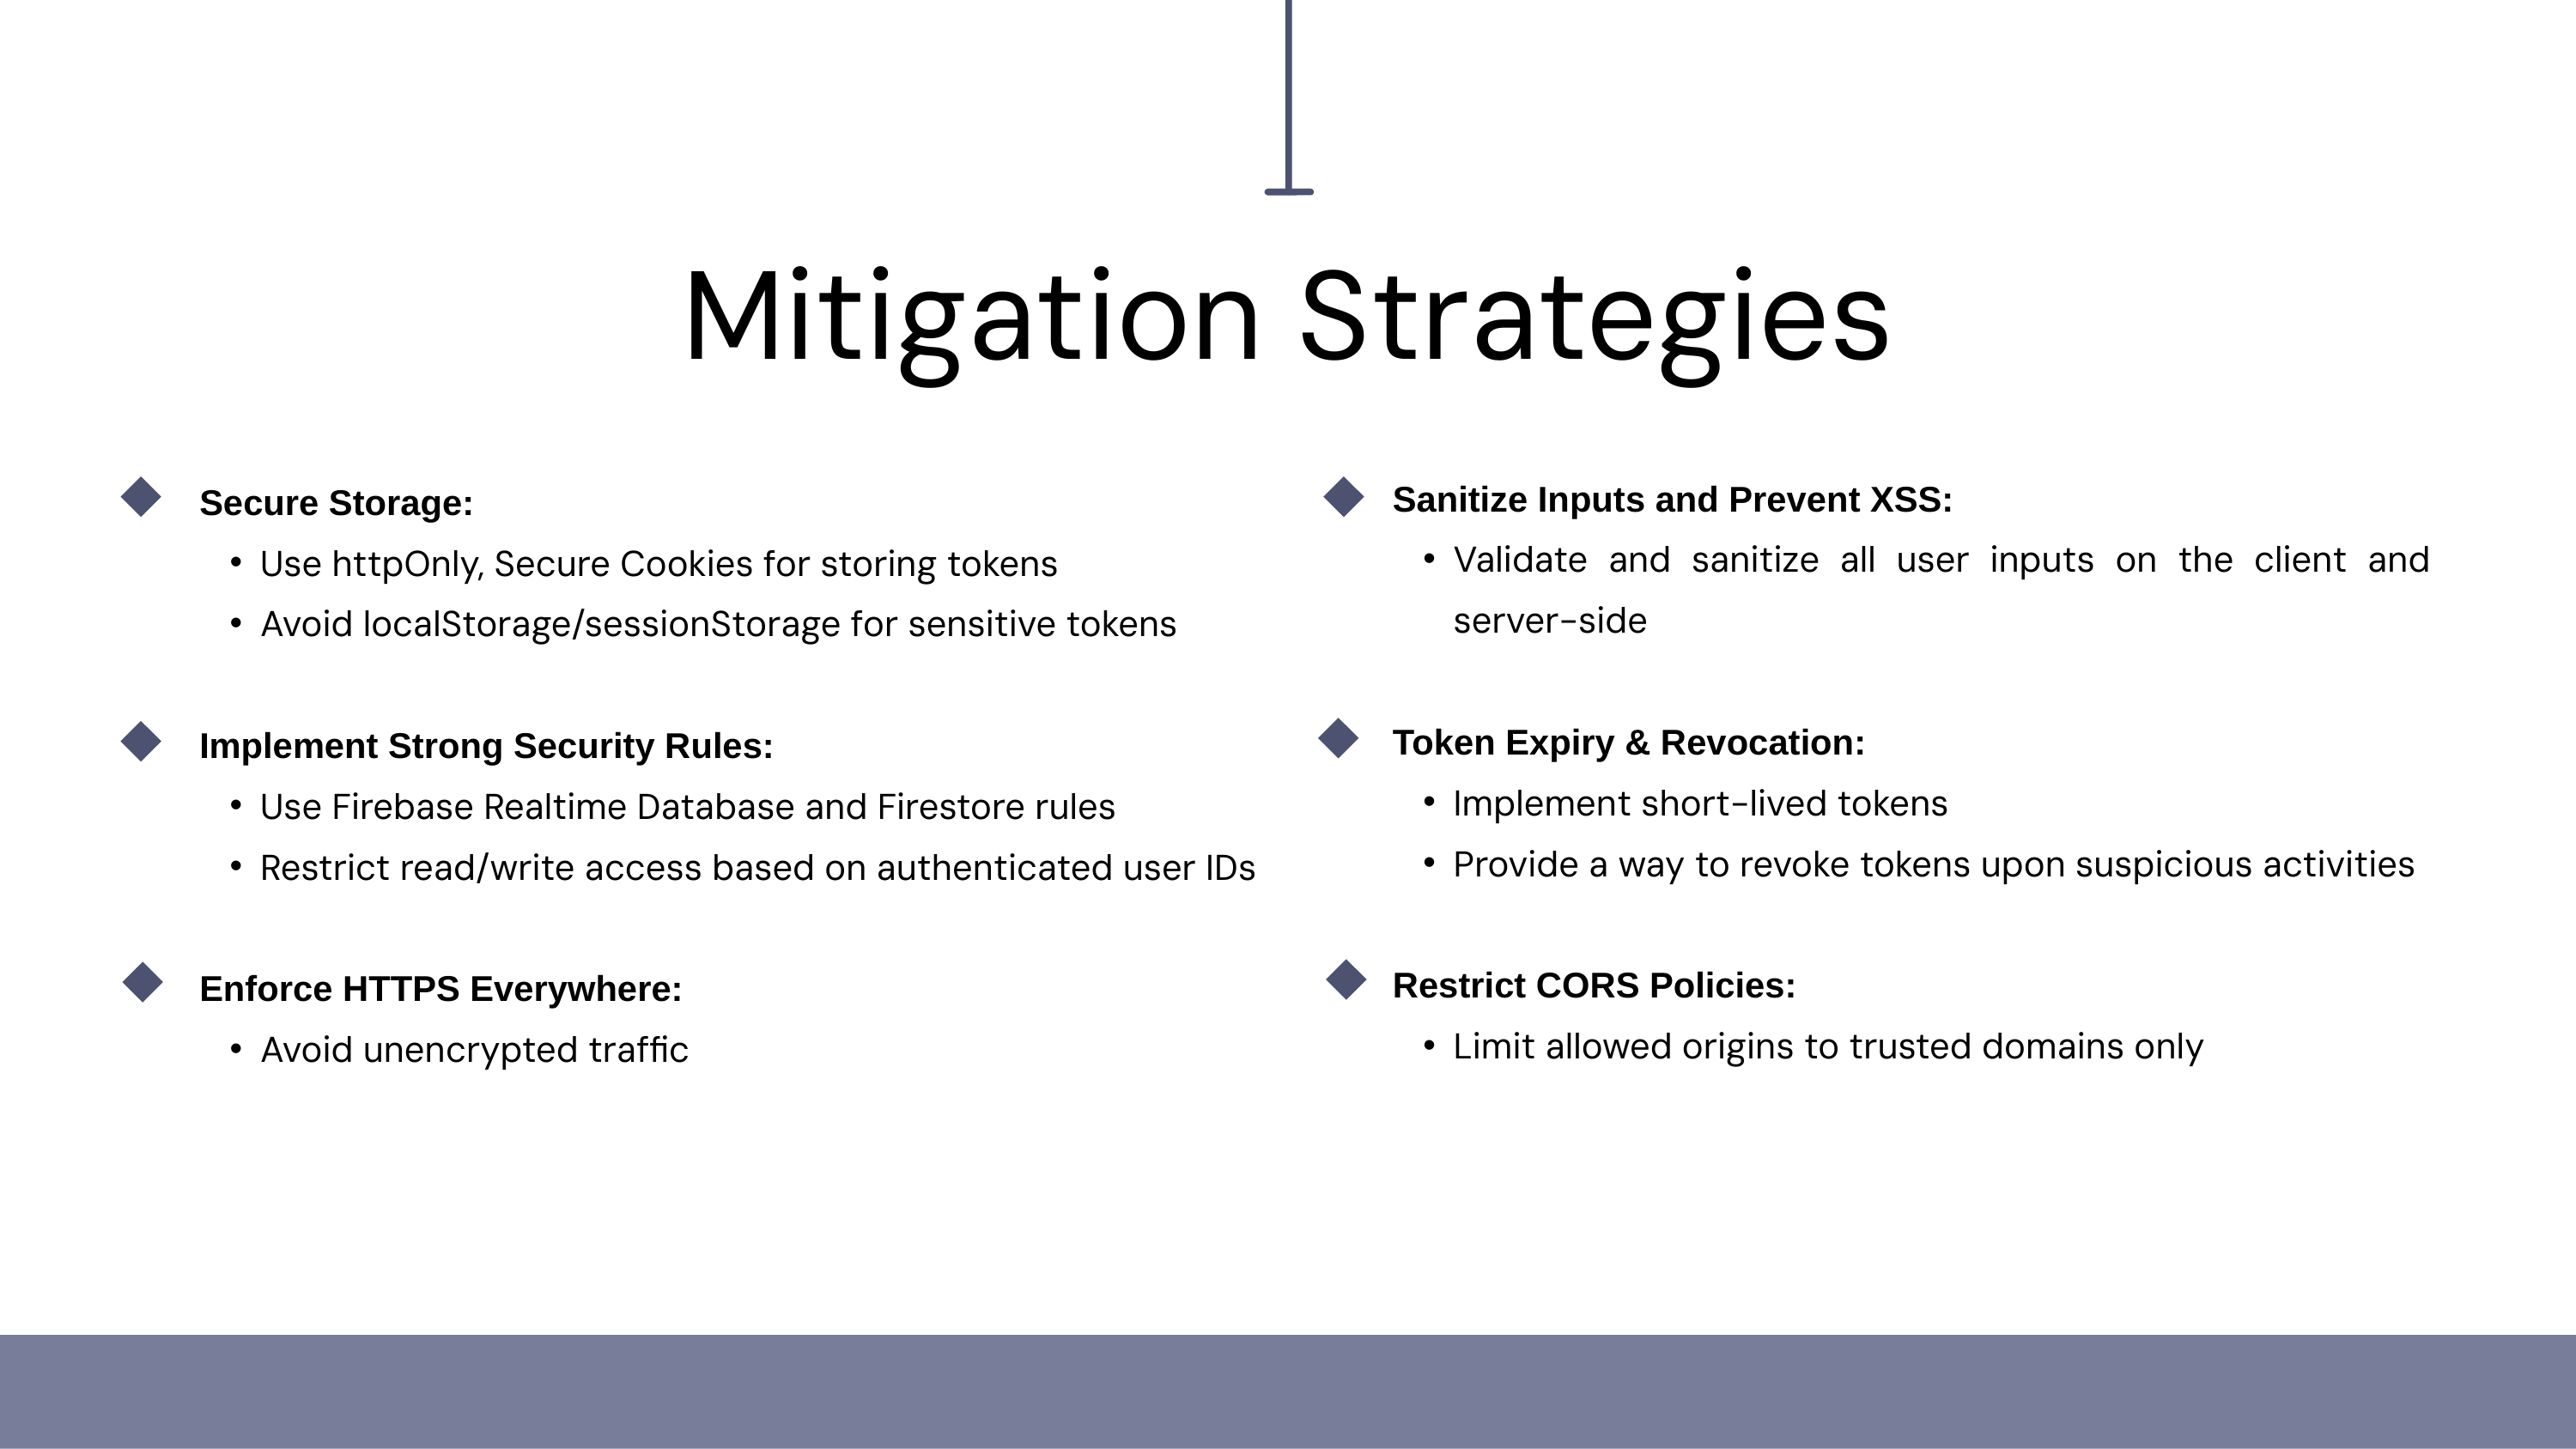

Mitigation Strategies
Sanitize Inputs and Prevent XSS:
Validate and sanitize all user inputs on the client and server-side

Token Expiry & Revocation:
Implement short-lived tokens
Provide a way to revoke tokens upon suspicious activities

Restrict CORS Policies:
Limit allowed origins to trusted domains only
Secure Storage:
Use httpOnly, Secure Cookies for storing tokens
Avoid localStorage/sessionStorage for sensitive tokens

Implement Strong Security Rules:
Use Firebase Realtime Database and Firestore rules
Restrict read/write access based on authenticated user IDs

Enforce HTTPS Everywhere:
Avoid unencrypted traffic